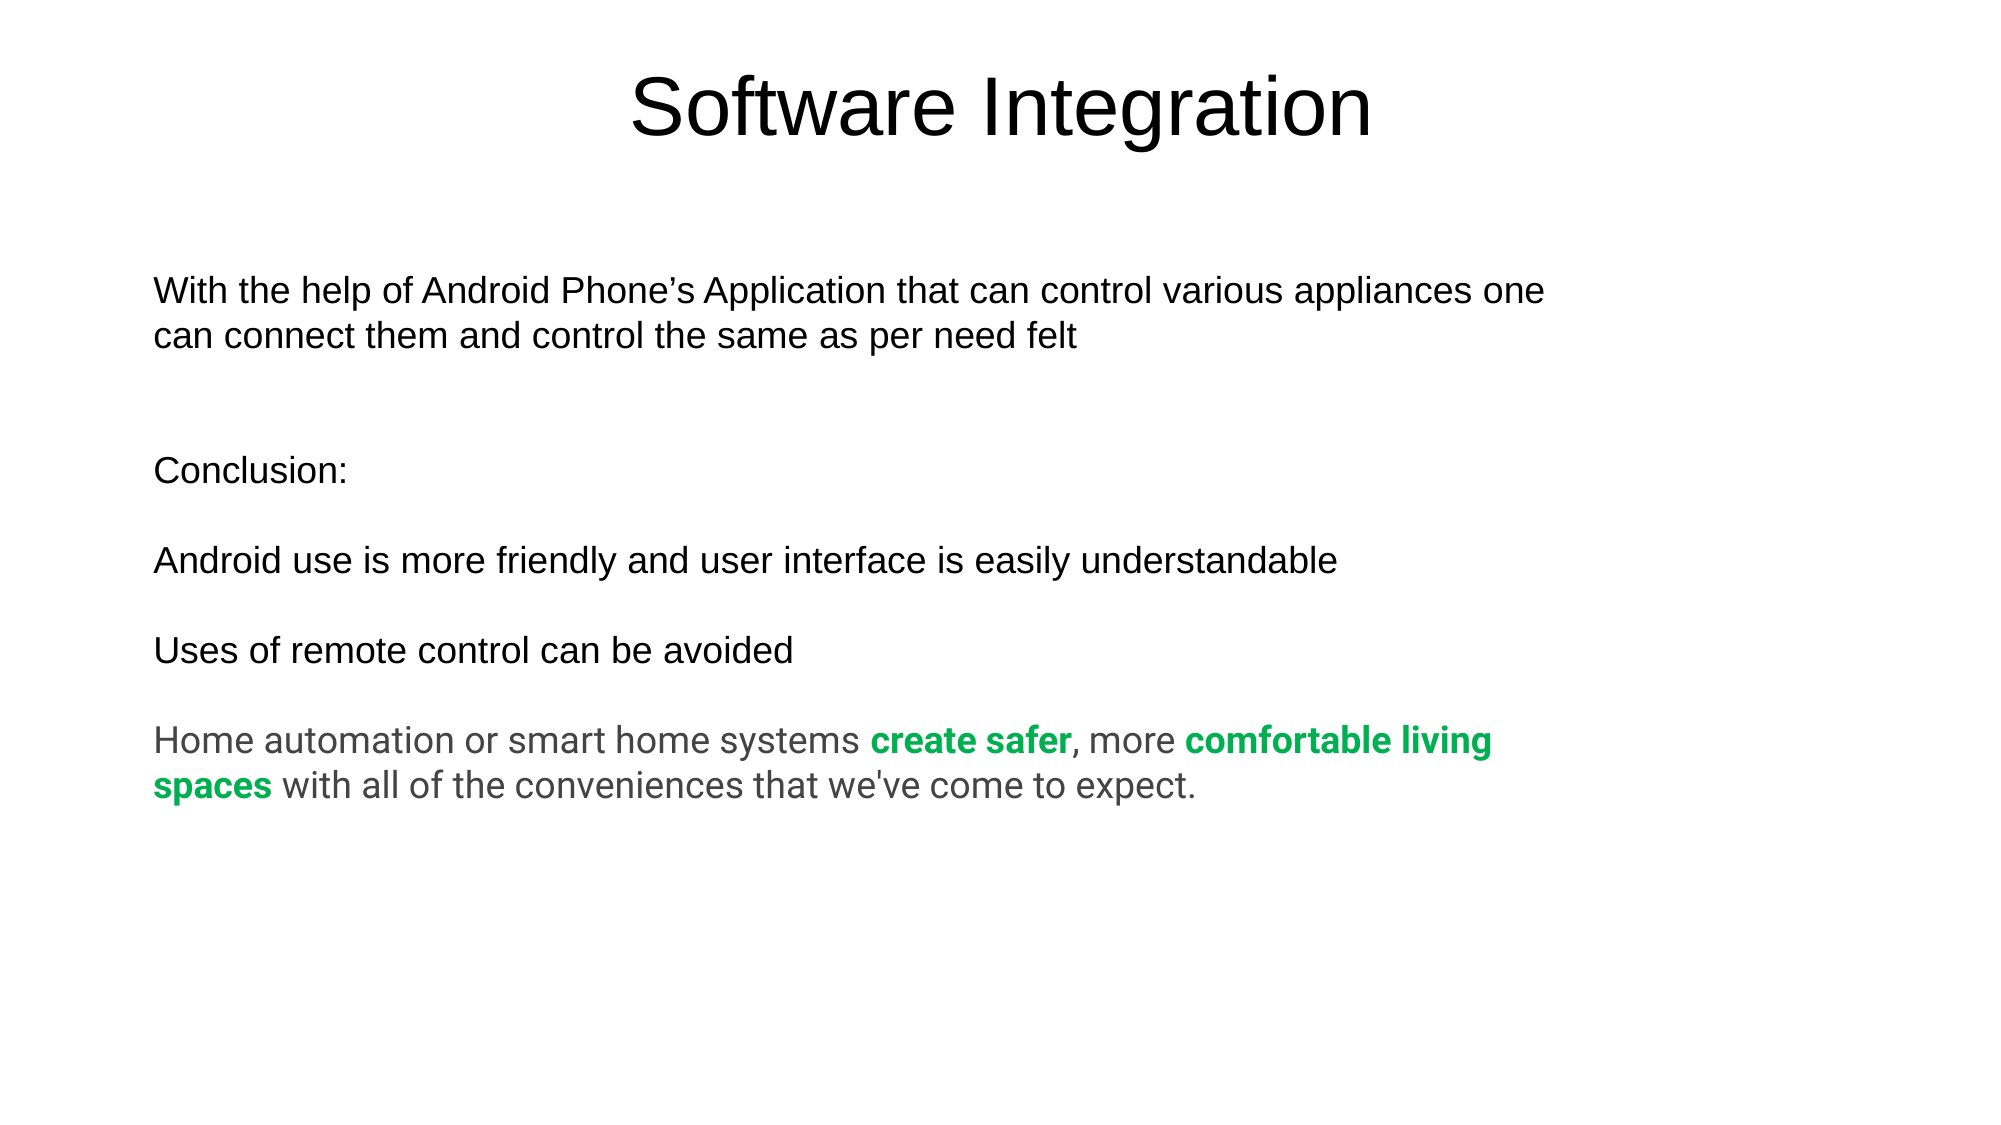

Software Integration
With the help of Android Phone’s Application that can control various appliances one can connect them and control the same as per need felt

Conclusion:

Android use is more friendly and user interface is easily understandable

Uses of remote control can be avoided

Home automation or smart home systems create safer, more comfortable living spaces with all of the conveniences that we've come to expect.